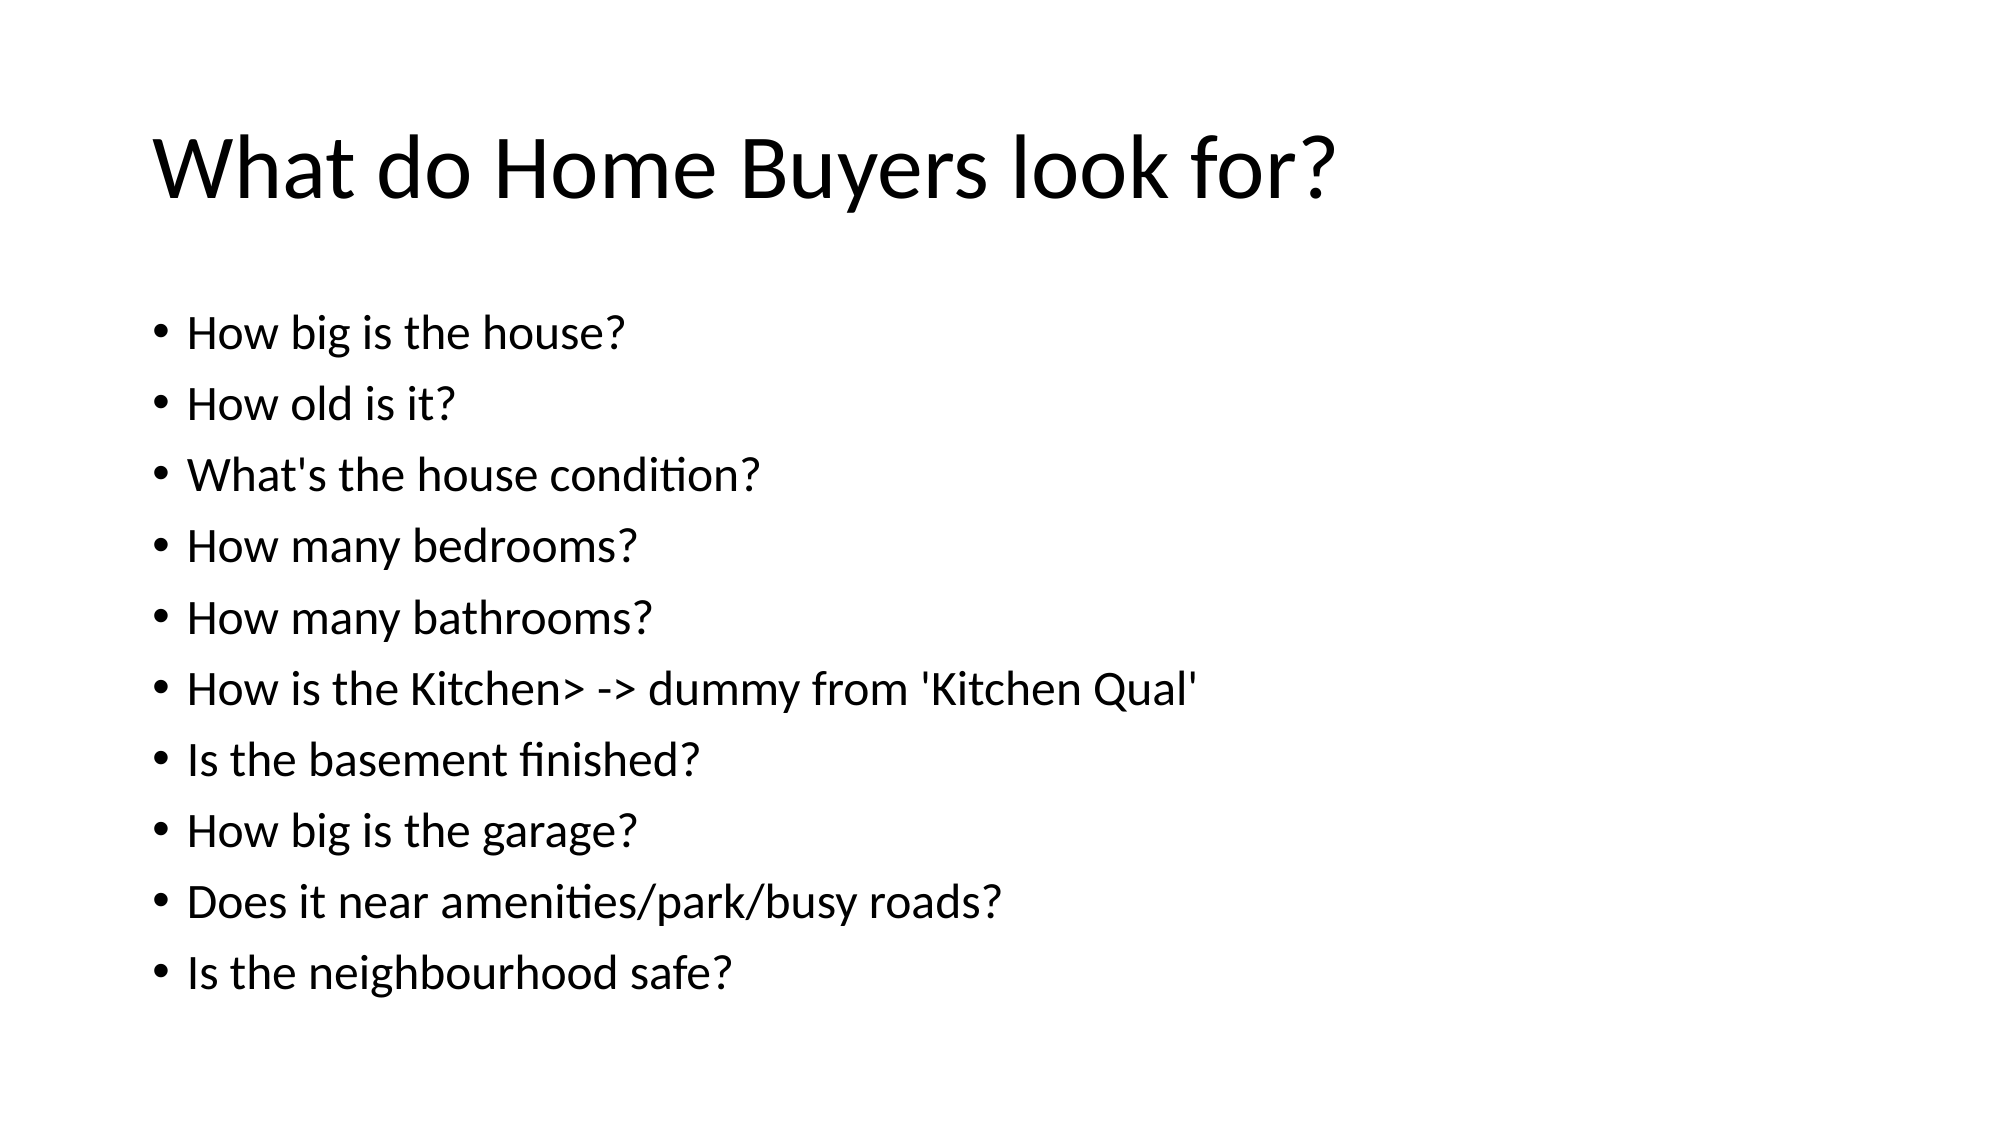

# What do Home Buyers look for?
How big is the house?
How old is it?
What's the house condition?
How many bedrooms?
How many bathrooms?
How is the Kitchen> -> dummy from 'Kitchen Qual'
Is the basement finished?
How big is the garage?
Does it near amenities/park/busy roads?
Is the neighbourhood safe?